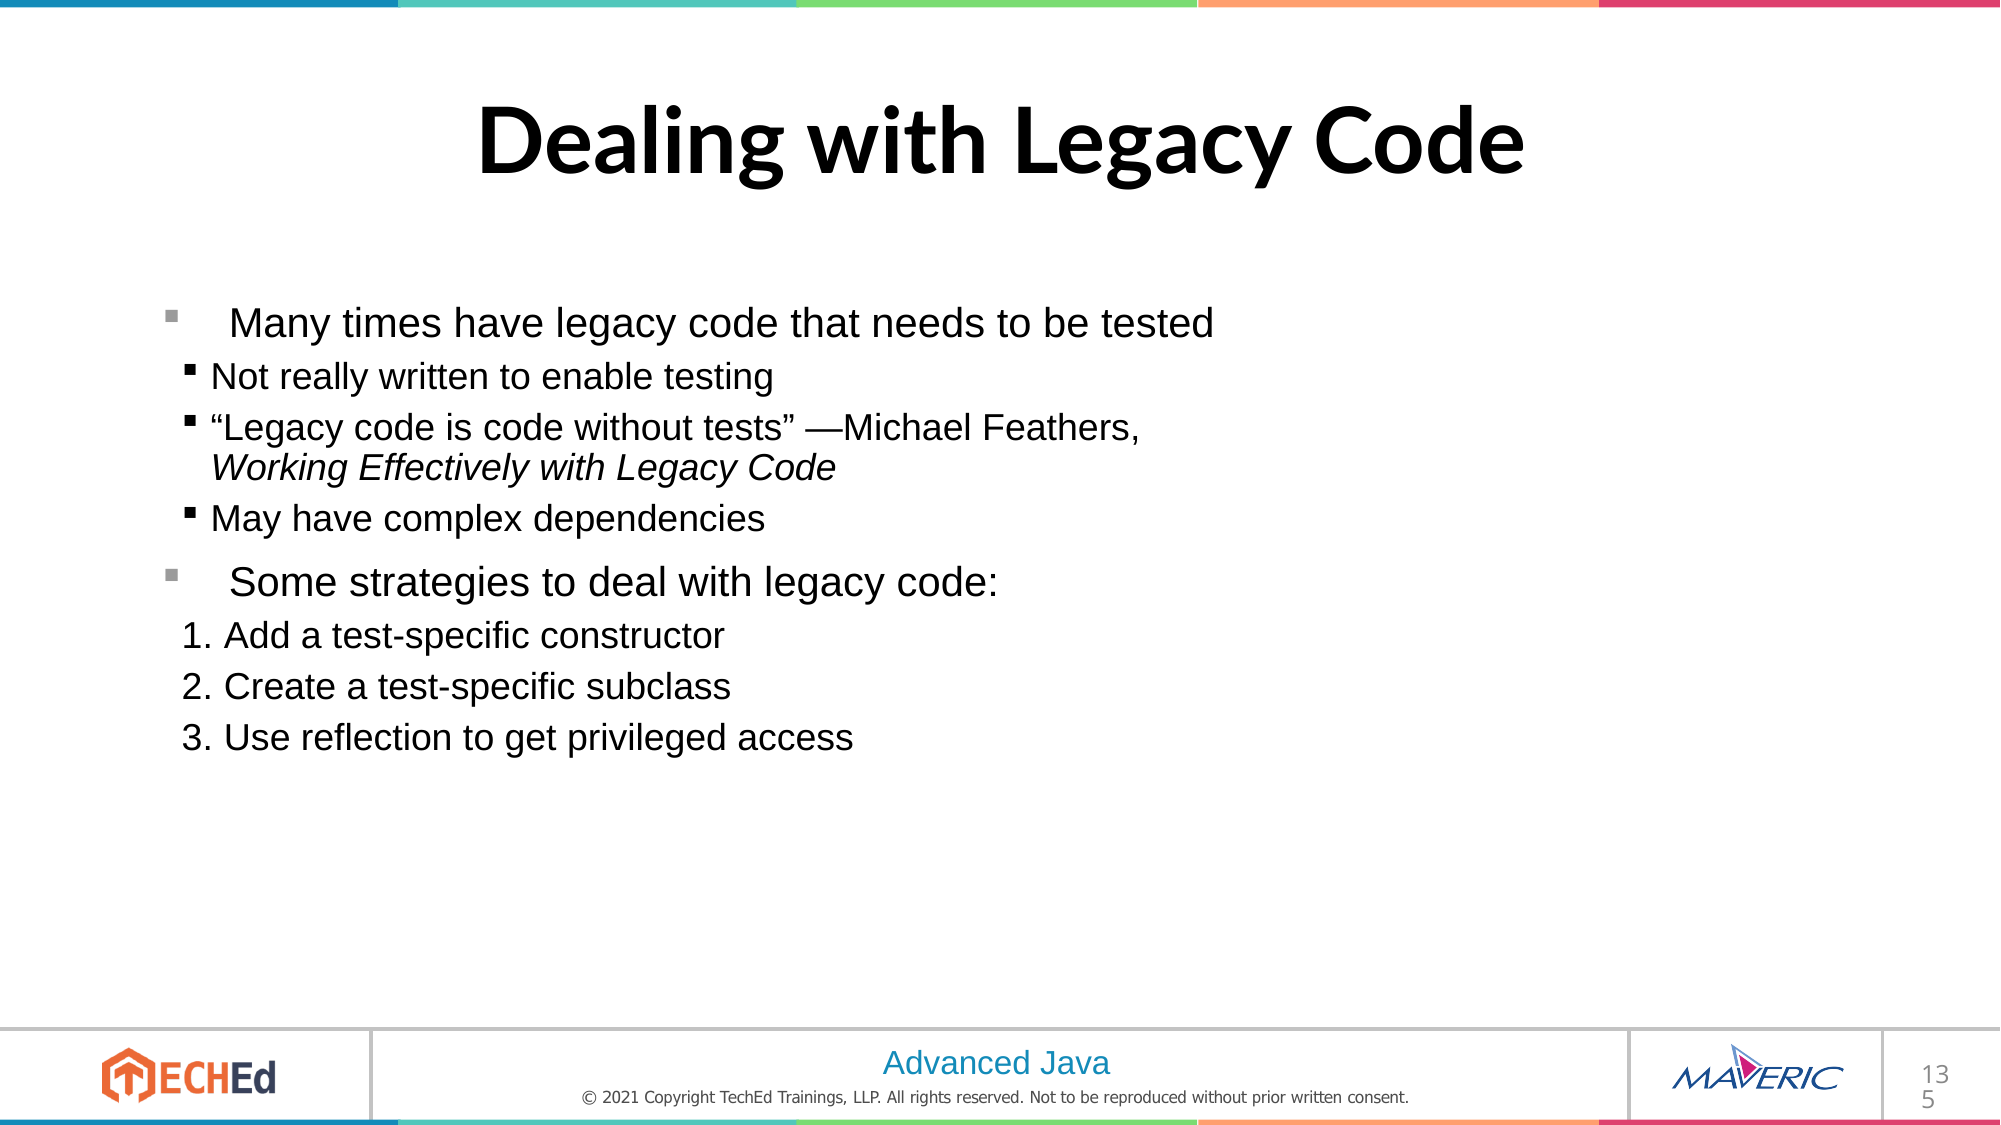

# Dealing with Legacy Code
Many times have legacy code that needs to be tested
Not really written to enable testing
“Legacy code is code without tests” —Michael Feathers,
Working Effectively with Legacy Code
May have complex dependencies
Some strategies to deal with legacy code:
Add a test-specific constructor
Create a test-specific subclass
Use reflection to get privileged access